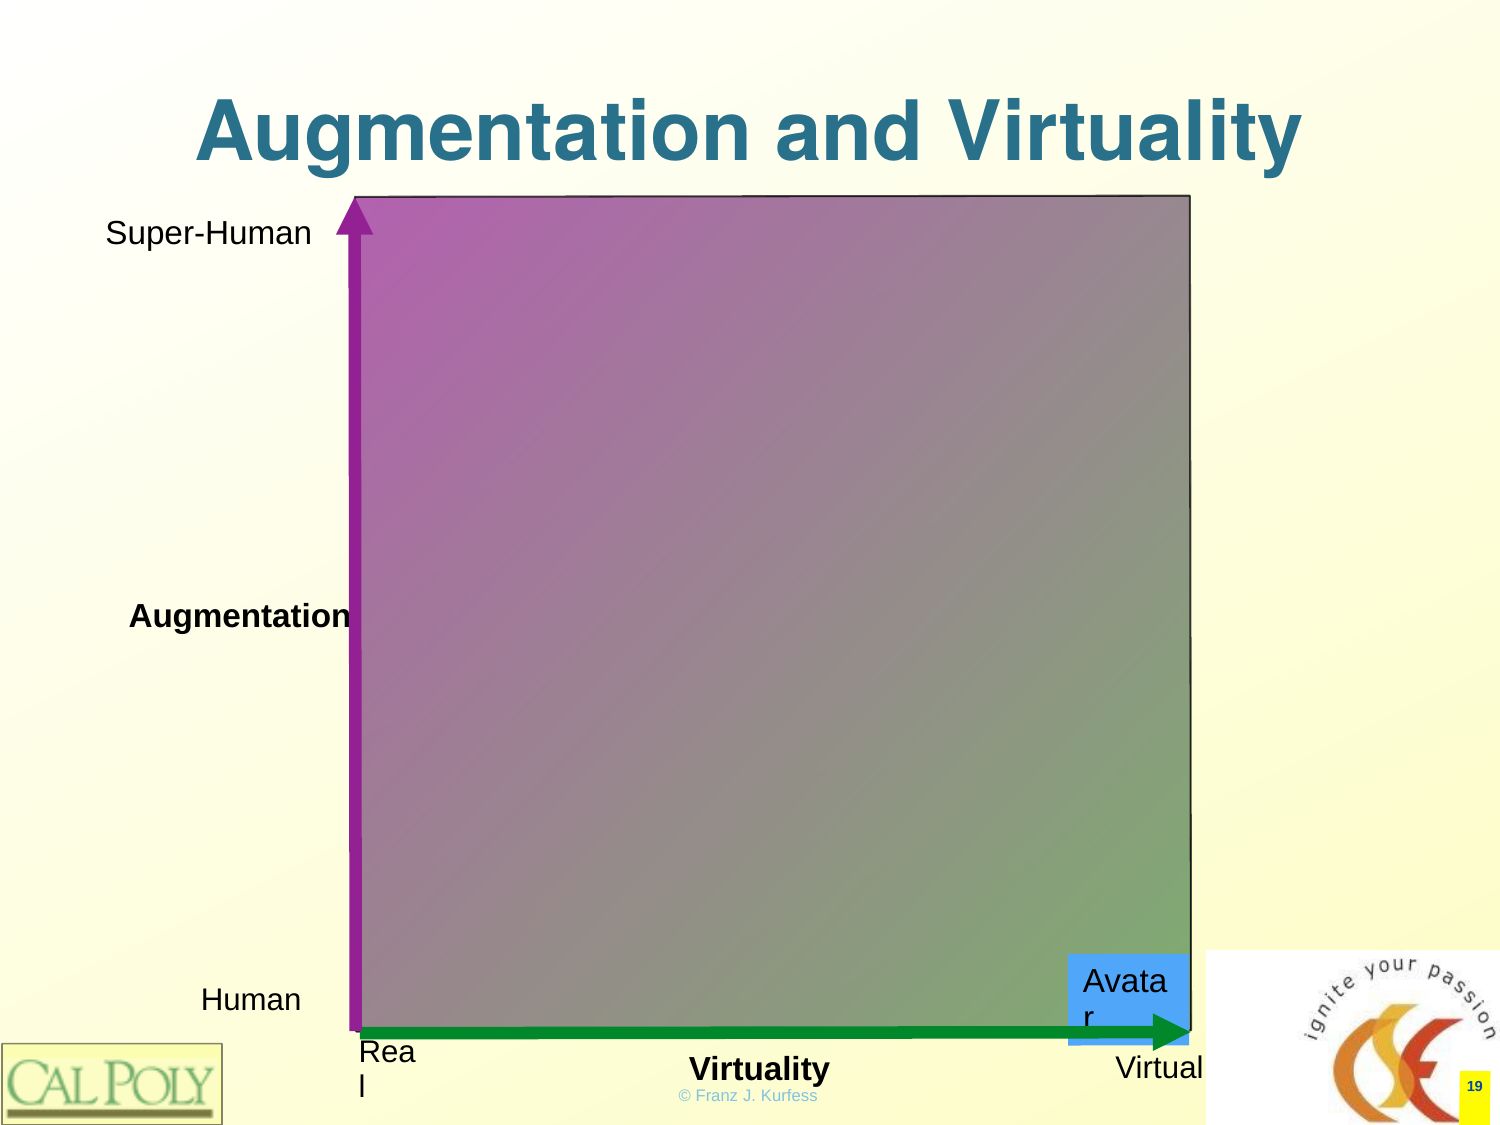

# Augmentation and Virtuality

Super-Human
Augmentation
Human
Avatar
Virtual
Virtuality
Real
19